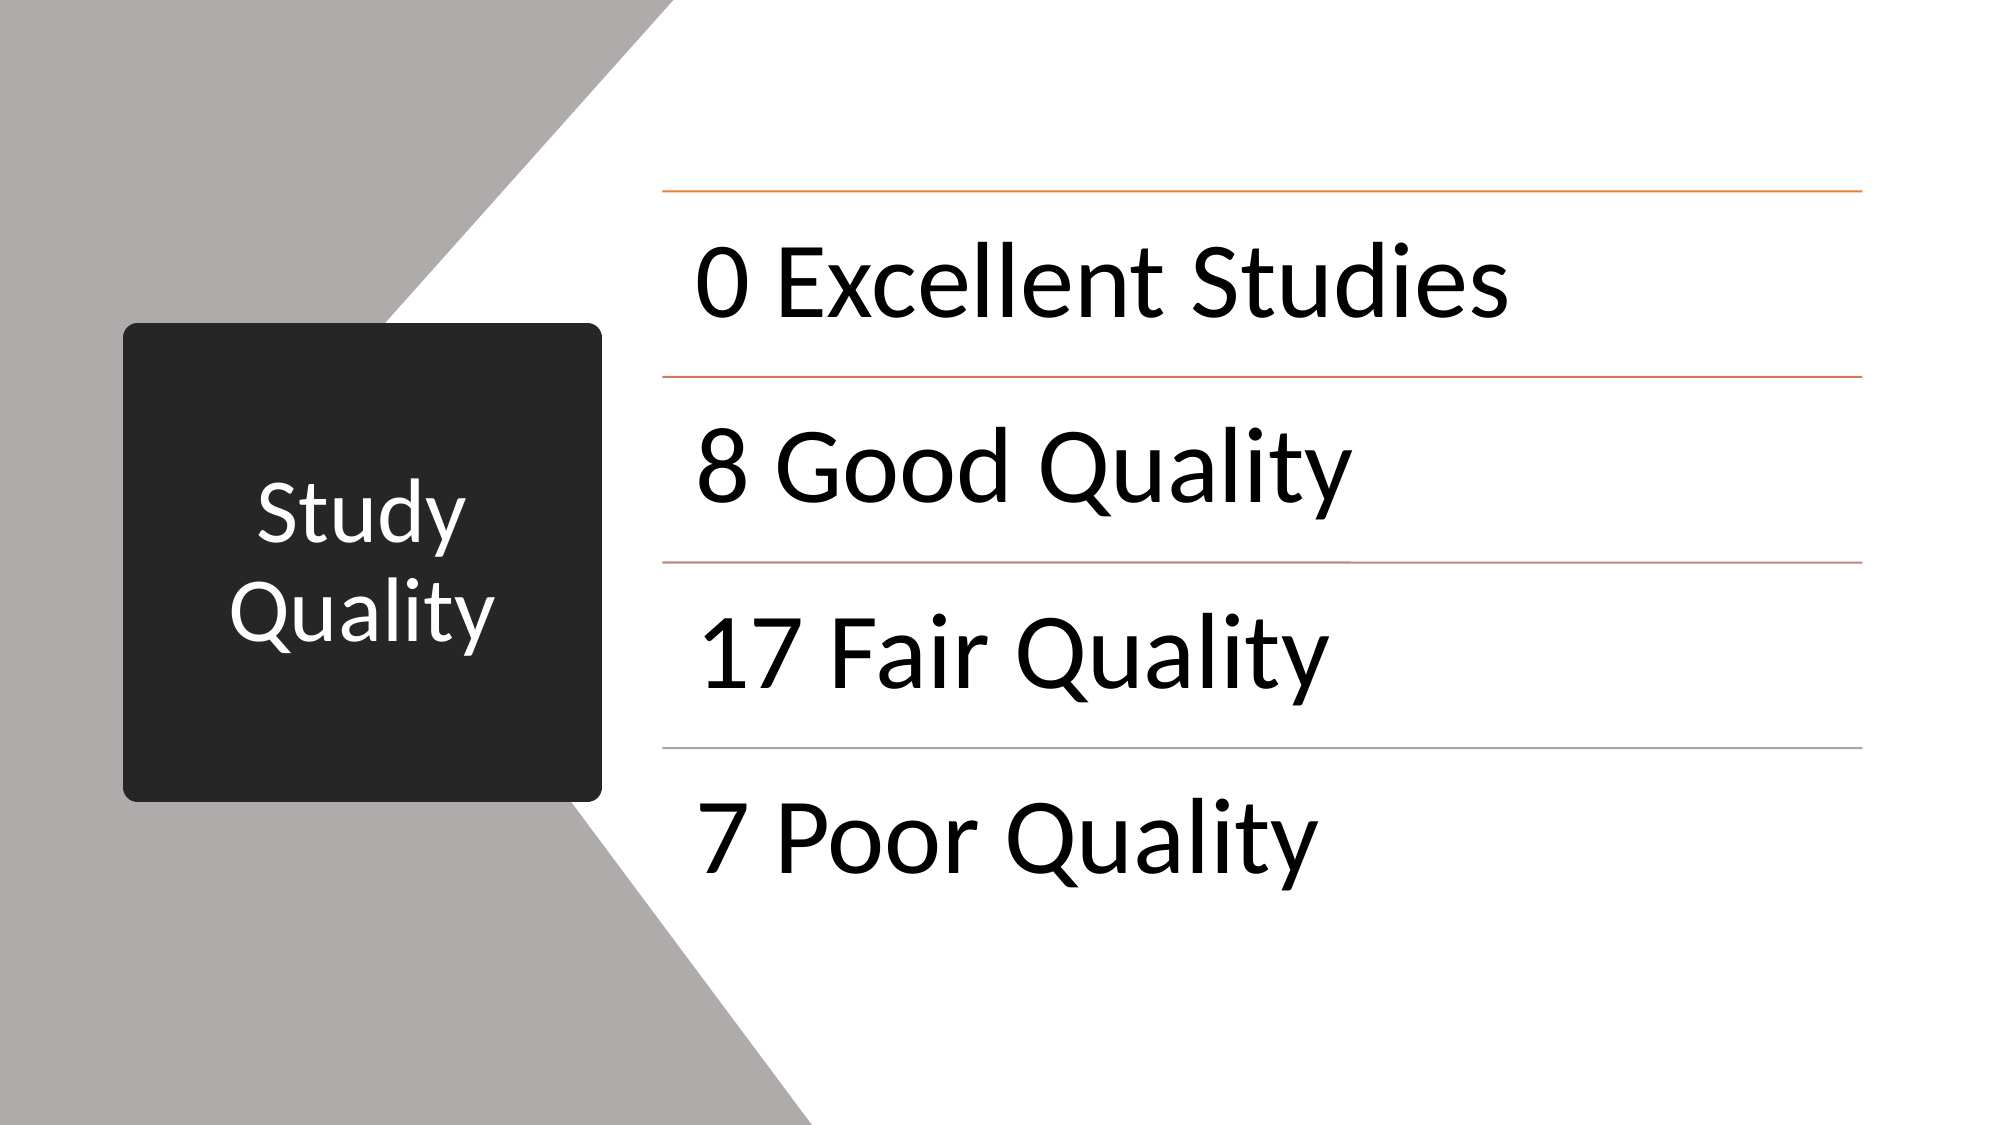

0 Excellent Studies
8 Good Quality
17 Fair Quality
7 Poor Quality
# Study Quality